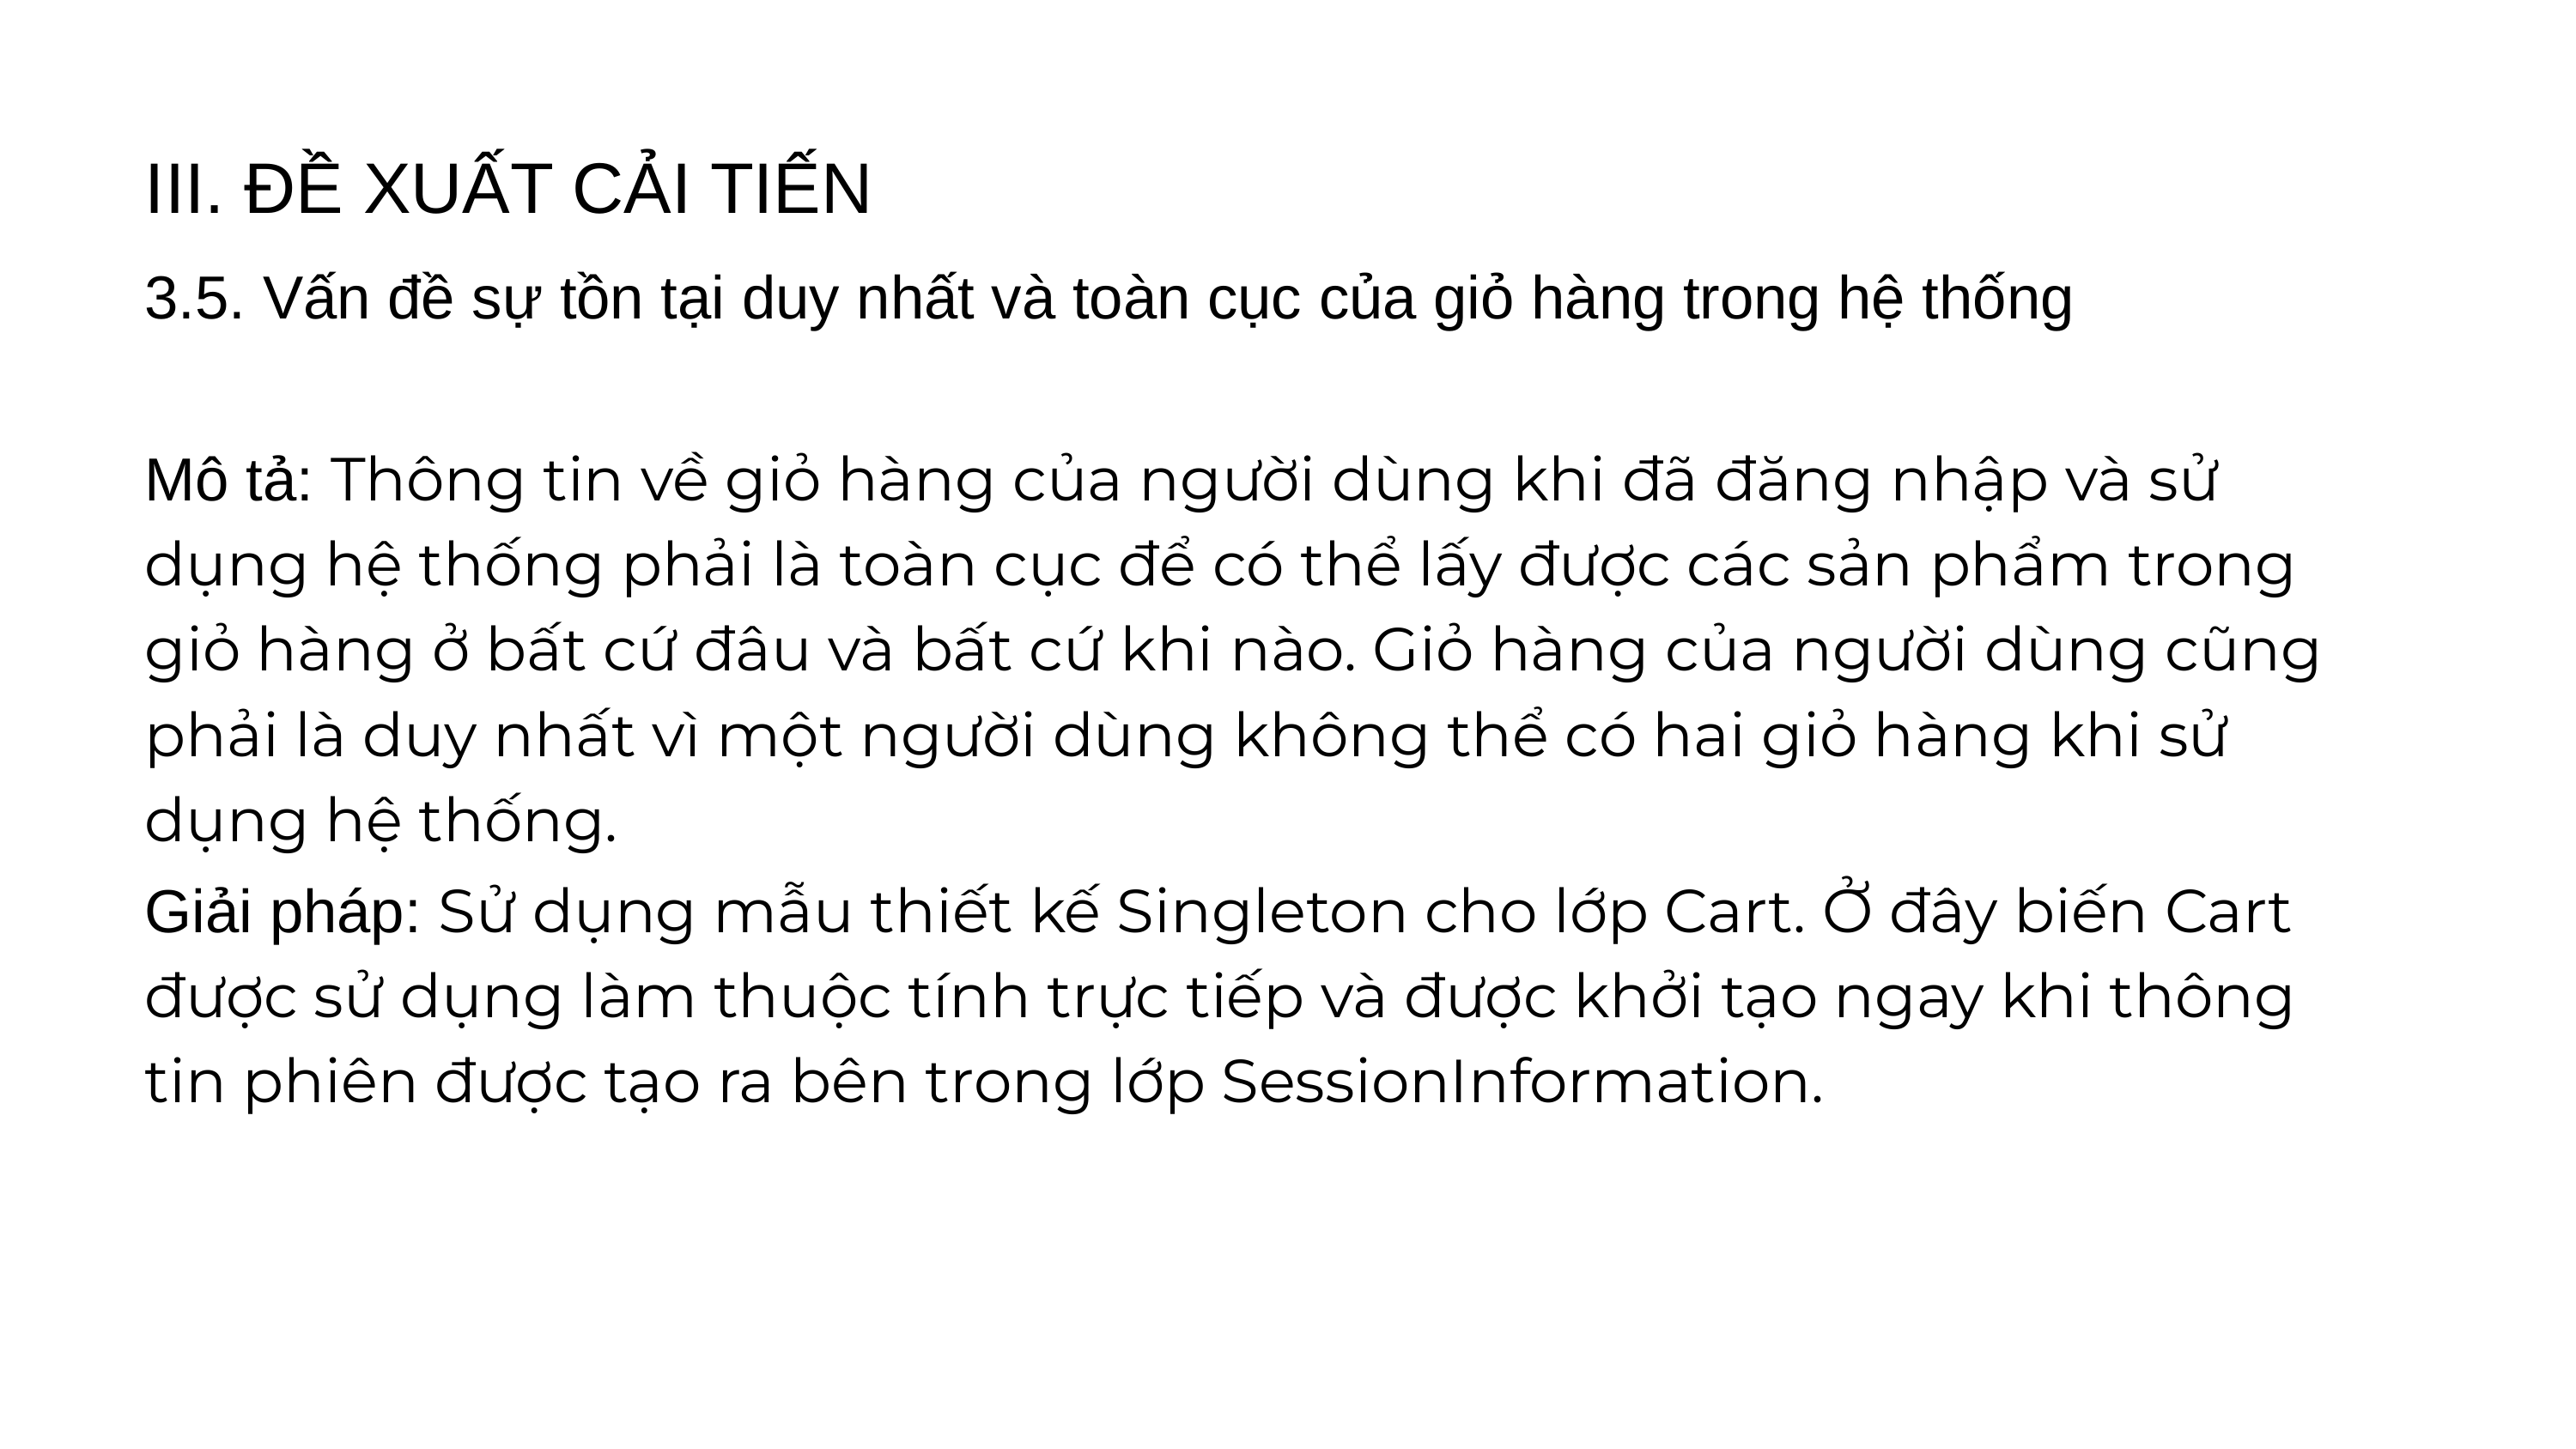

III. ĐỀ XUẤT CẢI TIẾN
3.5. Vấn đề sự tồn tại duy nhất và toàn cục của giỏ hàng trong hệ thống
Mô tả: Thông tin về giỏ hàng của người dùng khi đã đăng nhập và sử dụng hệ thống phải là toàn cục để có thể lấy được các sản phẩm trong giỏ hàng ở bất cứ đâu và bất cứ khi nào. Giỏ hàng của người dùng cũng phải là duy nhất vì một người dùng không thể có hai giỏ hàng khi sử dụng hệ thống.

Giải pháp: Sử dụng mẫu thiết kế Singleton cho lớp Cart. Ở đây biến Cart được sử dụng làm thuộc tính trực tiếp và được khởi tạo ngay khi thông tin phiên được tạo ra bên trong lớp SessionInformation.